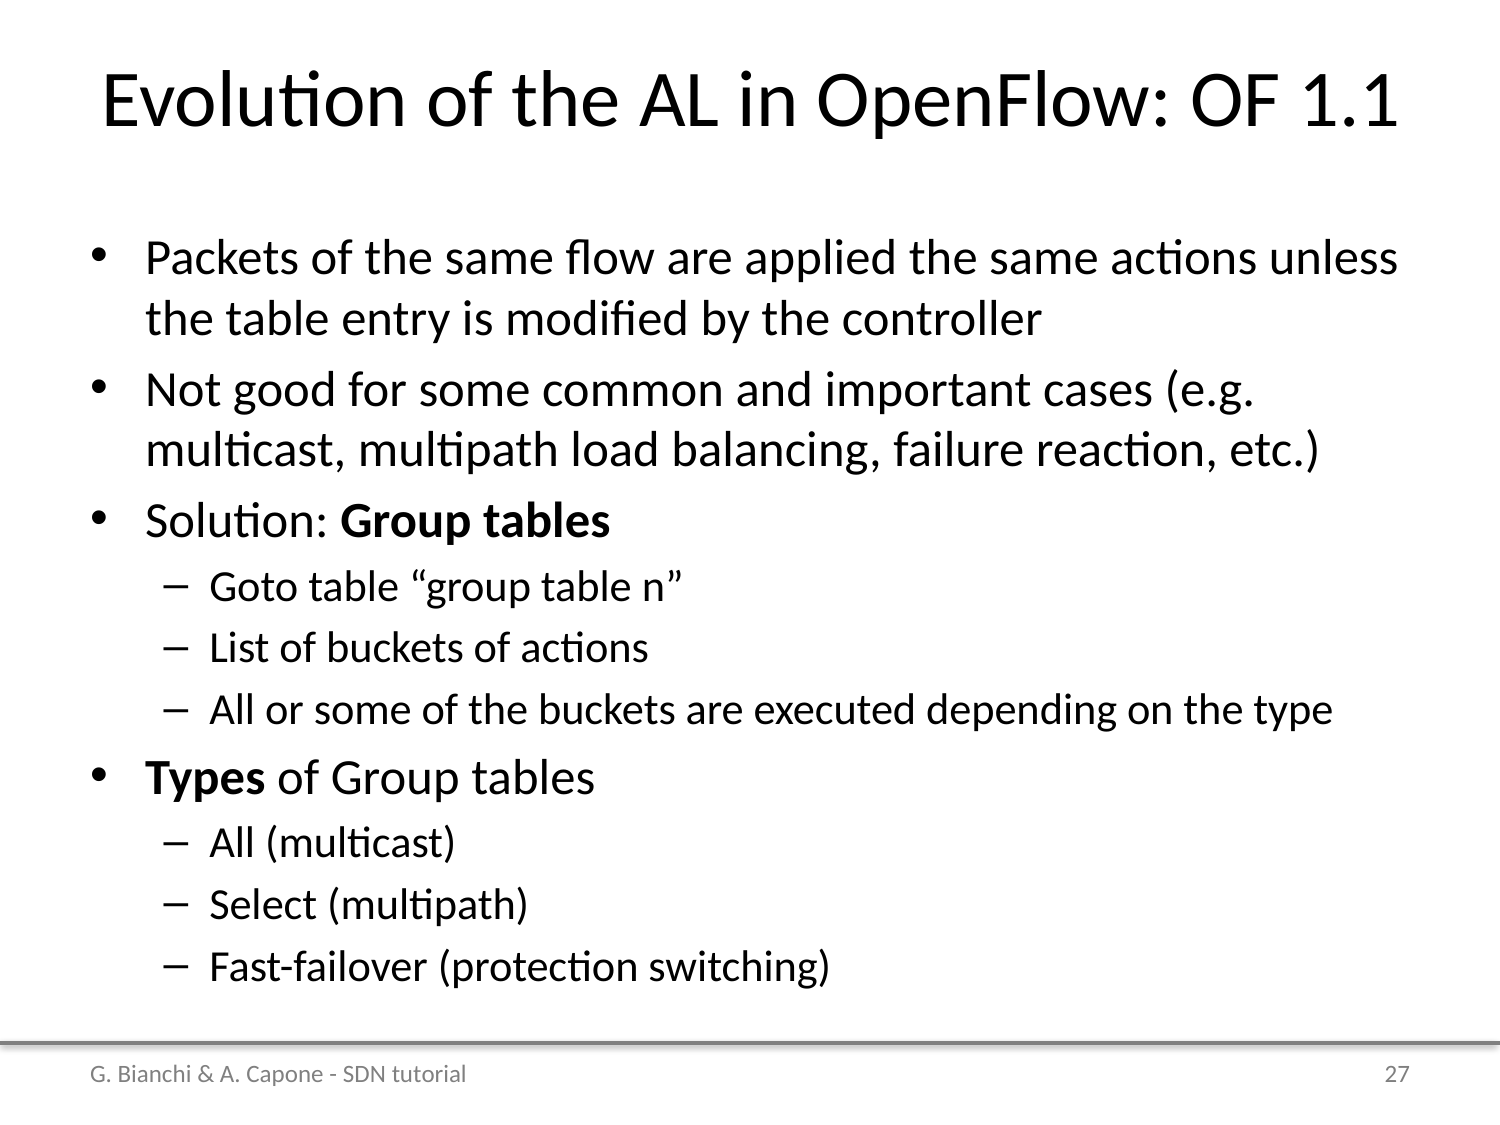

# Evolution of the AL in OpenFlow: OF 1.1
Packets of the same flow are applied the same actions unless the table entry is modified by the controller
Not good for some common and important cases (e.g. multicast, multipath load balancing, failure reaction, etc.)
Solution: Group tables
Goto table “group table n”
List of buckets of actions
All or some of the buckets are executed depending on the type
Types of Group tables
All (multicast)
Select (multipath)
Fast-failover (protection switching)

G. Bianchi & A. Capone - SDN tutorial
27